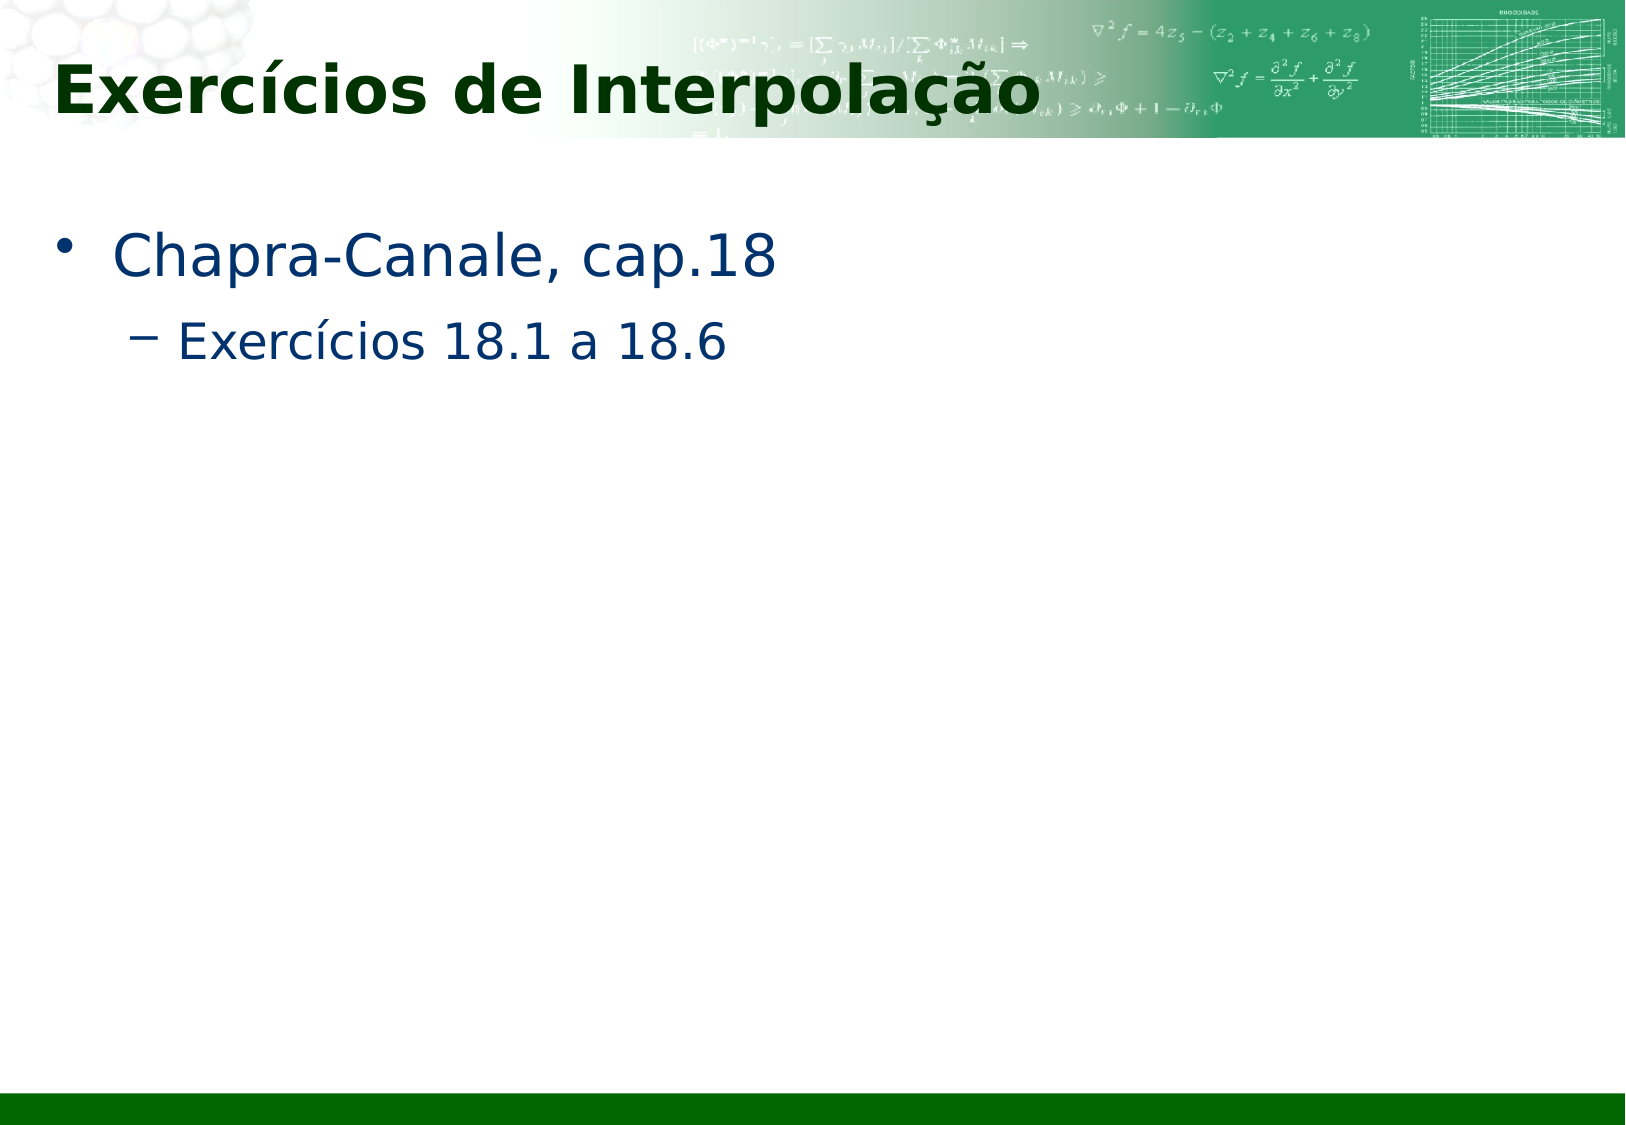

# Exercícios de Interpolação
Chapra-Canale, cap.18
Exercícios 18.1 a 18.6